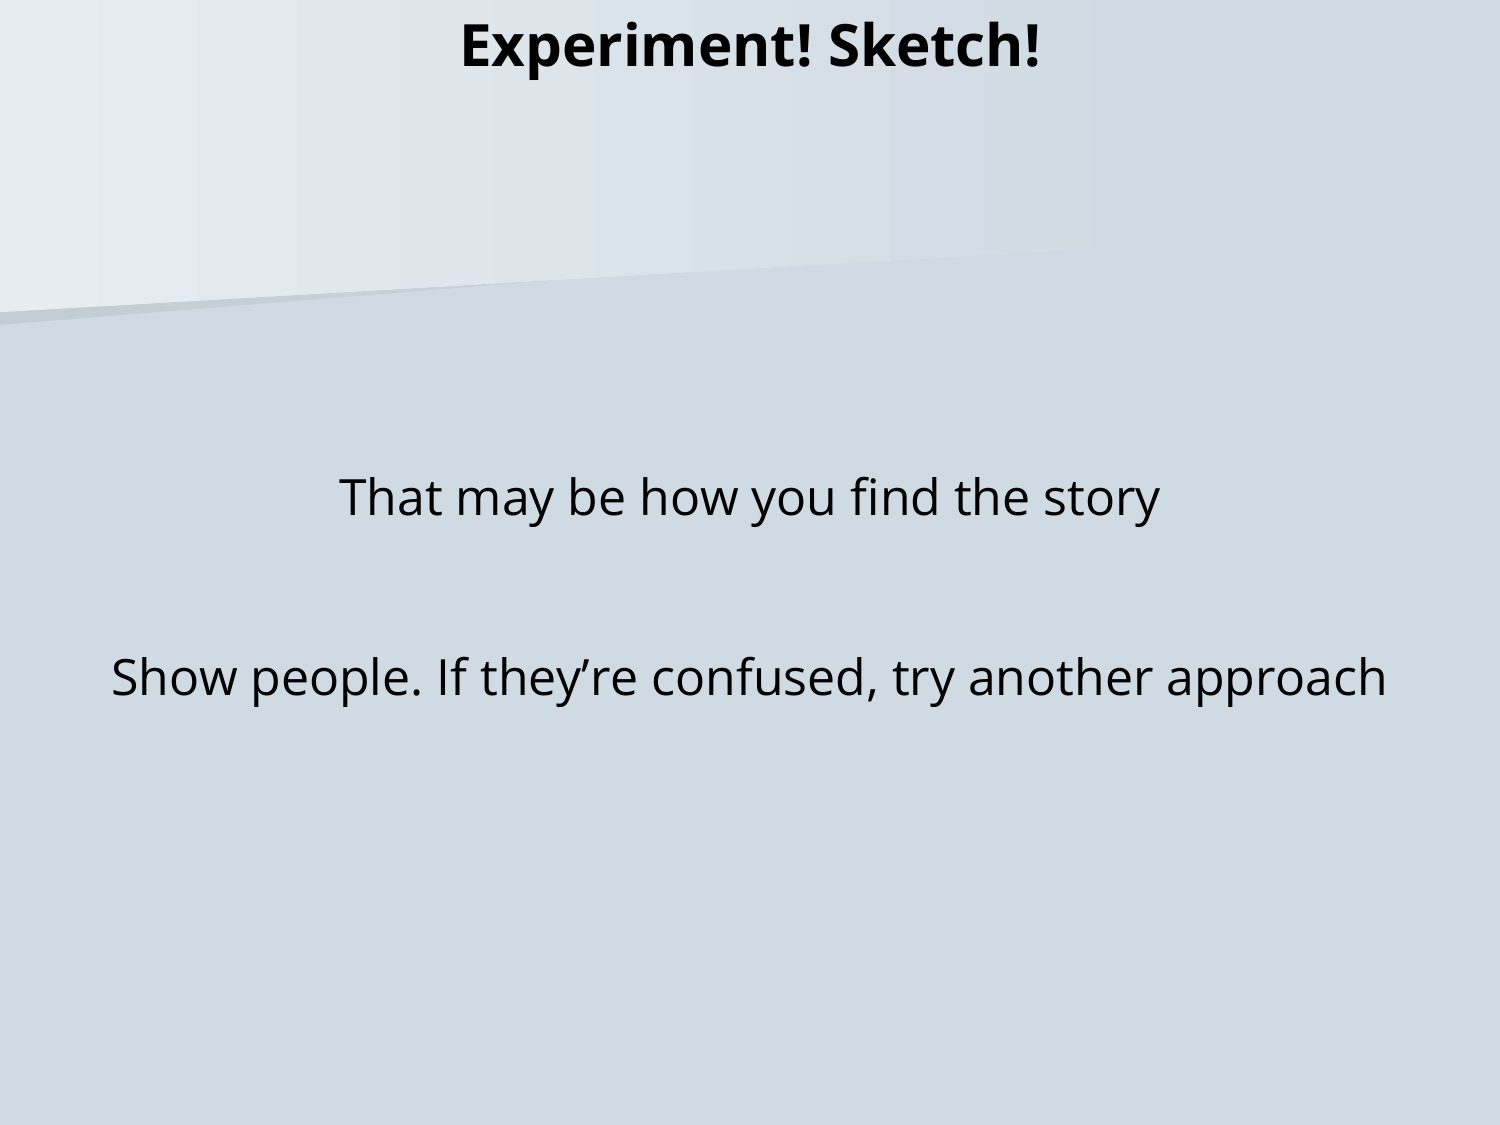

Experiment! Sketch!

That may be how you find the story

Show people. If they’re confused, try another approach